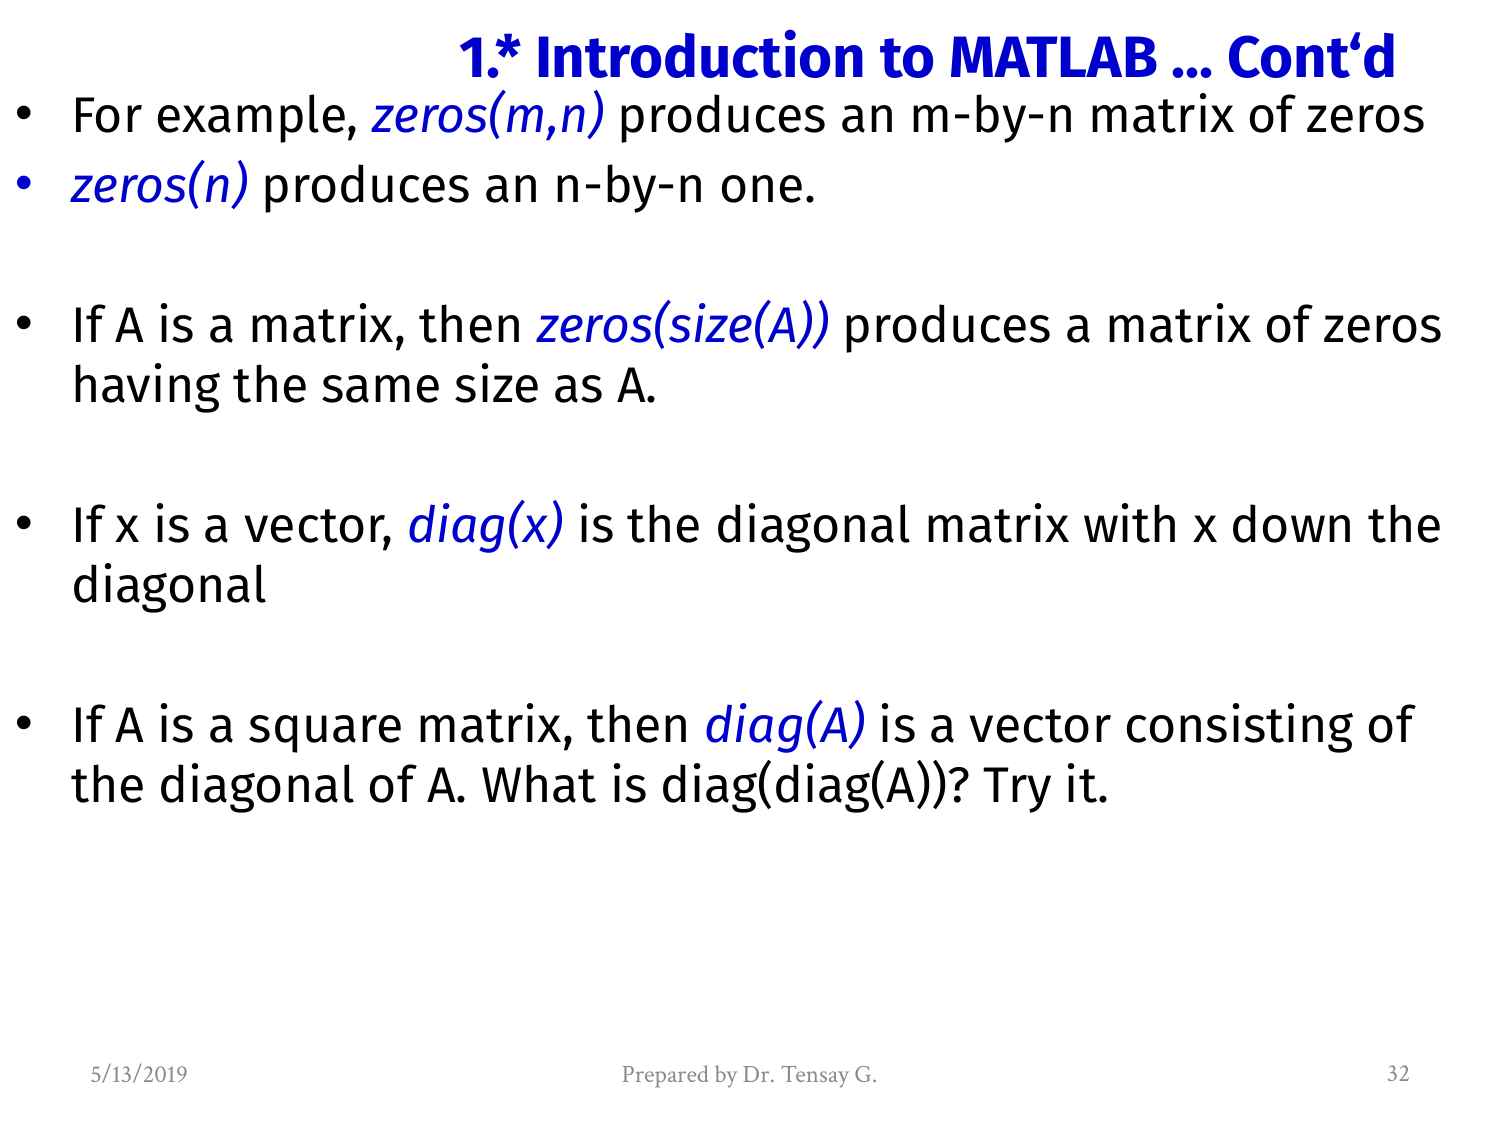

# 1.* Introduction to MATLAB ... Cont‘d
For example, zeros(m,n) produces an m-by-n matrix of zeros
zeros(n) produces an n-by-n one.

If A is a matrix, then zeros(size(A)) produces a matrix of zeros having the same size as A.

If x is a vector, diag(x) is the diagonal matrix with x down the diagonal

If A is a square matrix, then diag(A) is a vector consisting of the diagonal of A. What is diag(diag(A))? Try it.

5/13/2019
Prepared by Dr. Tensay G.
32